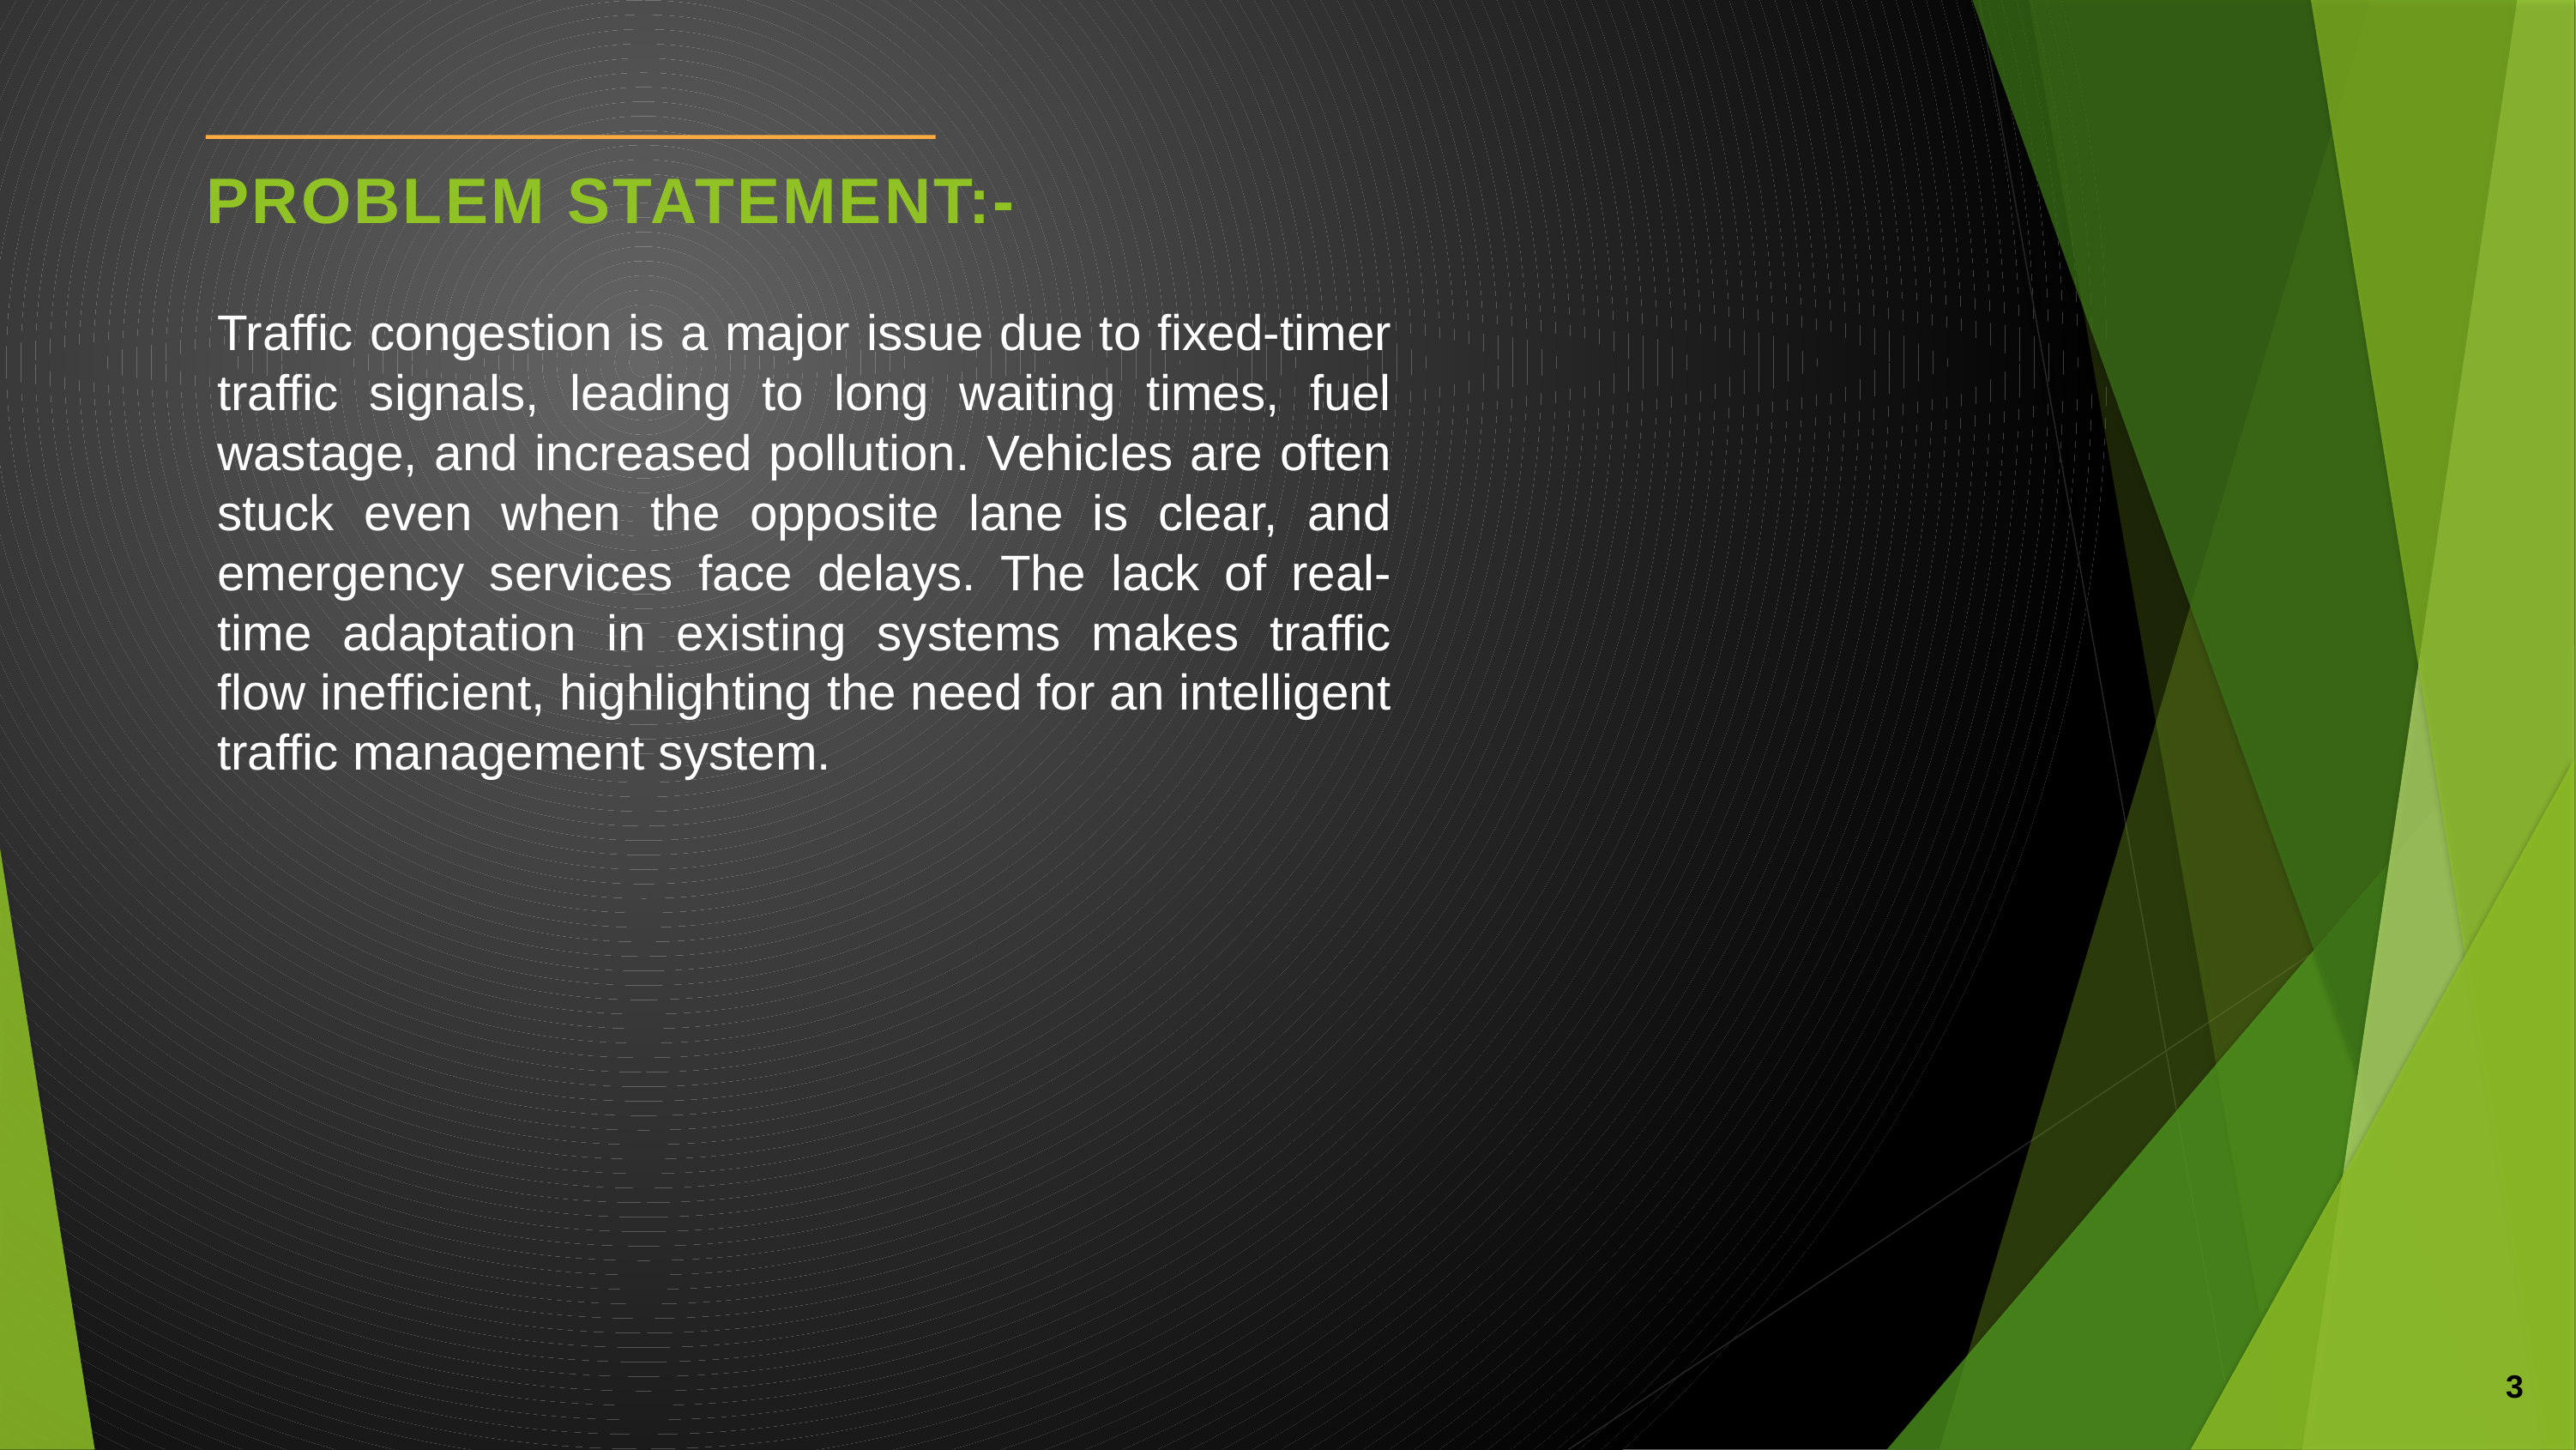

# PROBLEM STATEMENT:-
Traffic congestion is a major issue due to fixed-timer traffic signals, leading to long waiting times, fuel wastage, and increased pollution. Vehicles are often stuck even when the opposite lane is clear, and emergency services face delays. The lack of real-time adaptation in existing systems makes traffic flow inefficient, highlighting the need for an intelligent traffic management system.
3